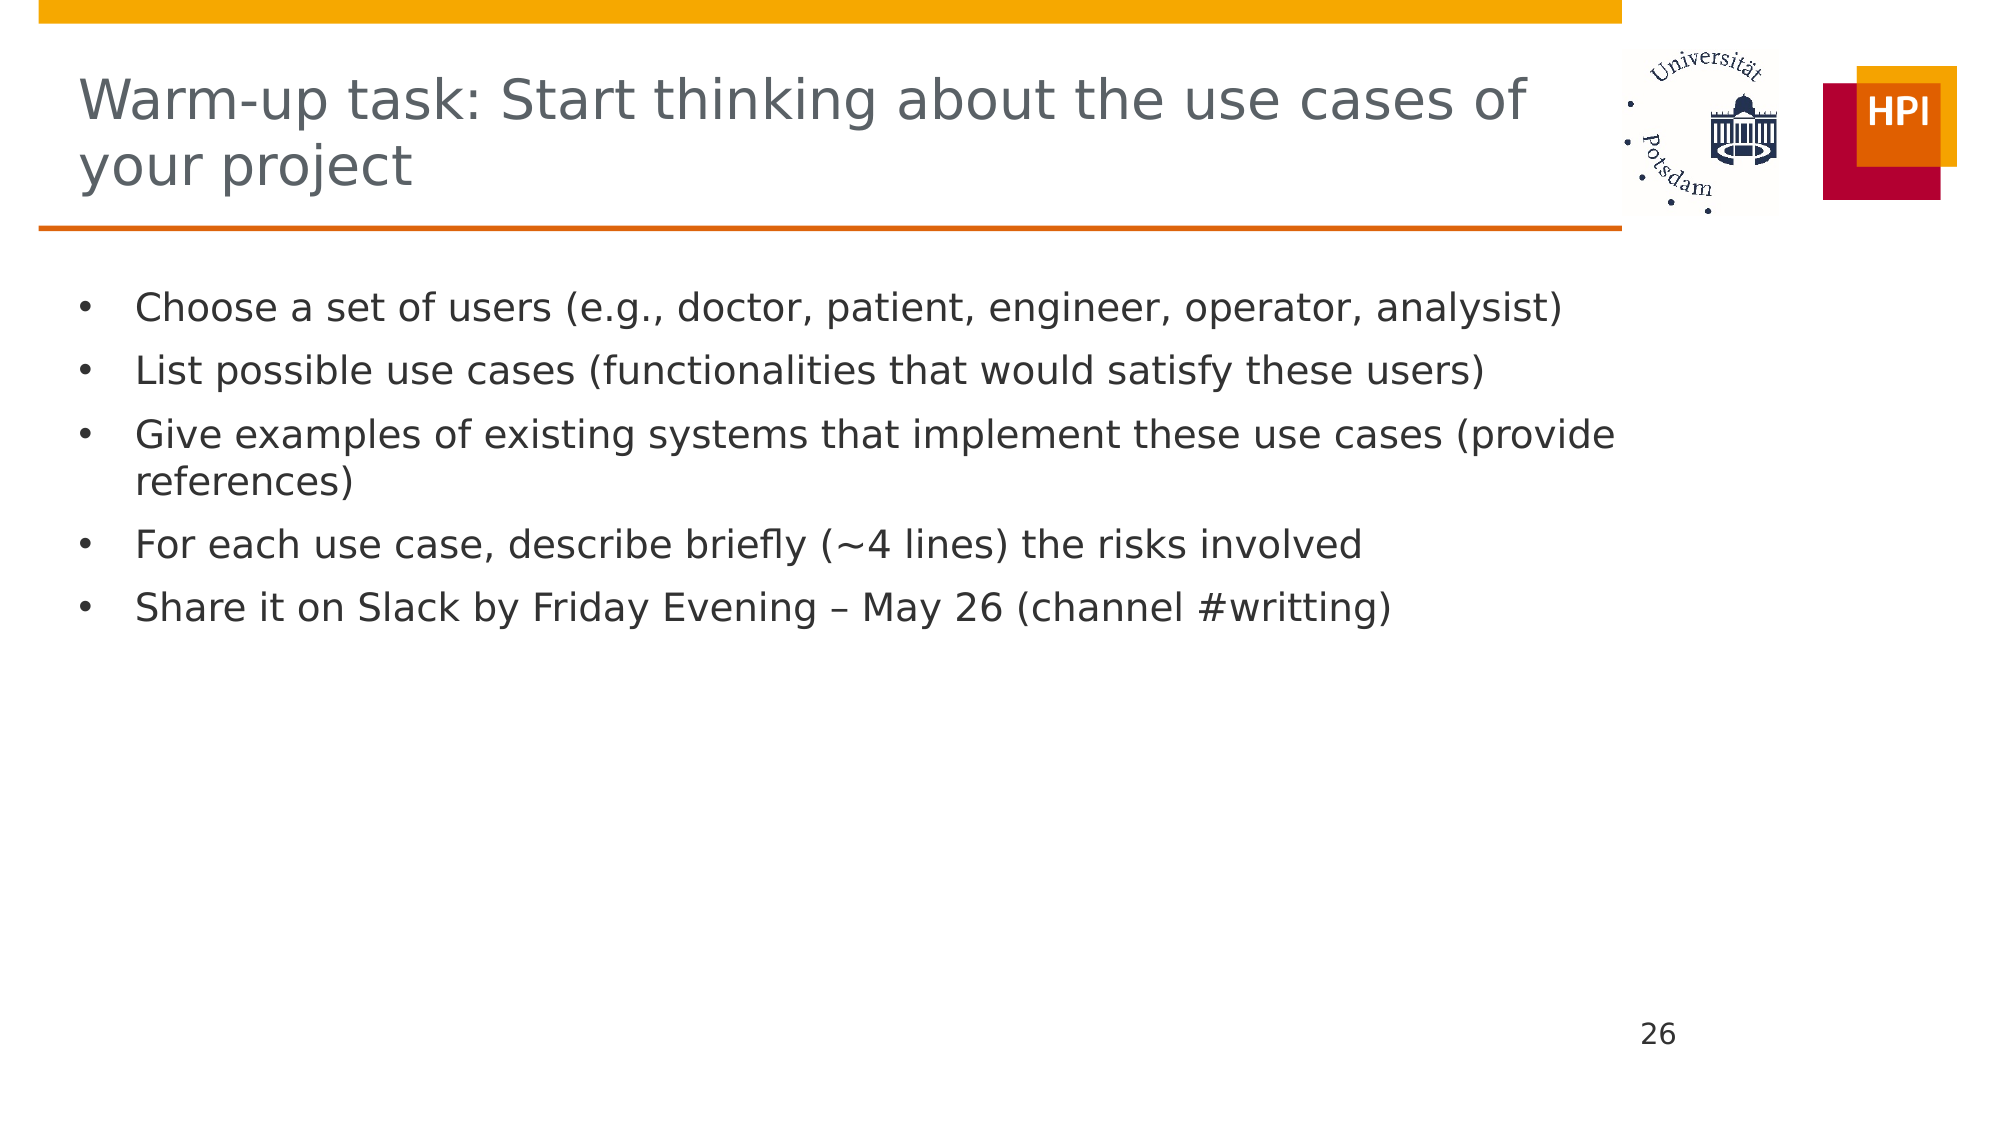

# Warm-up task: Start thinking about the use cases of your project
Choose a set of users (e.g., doctor, patient, engineer, operator, analysist)
List possible use cases (functionalities that would satisfy these users)
Give examples of existing systems that implement these use cases (provide references)
For each use case, describe briefly (~4 lines) the risks involved
Share it on Slack by Friday Evening – May 26 (channel #writting)
26